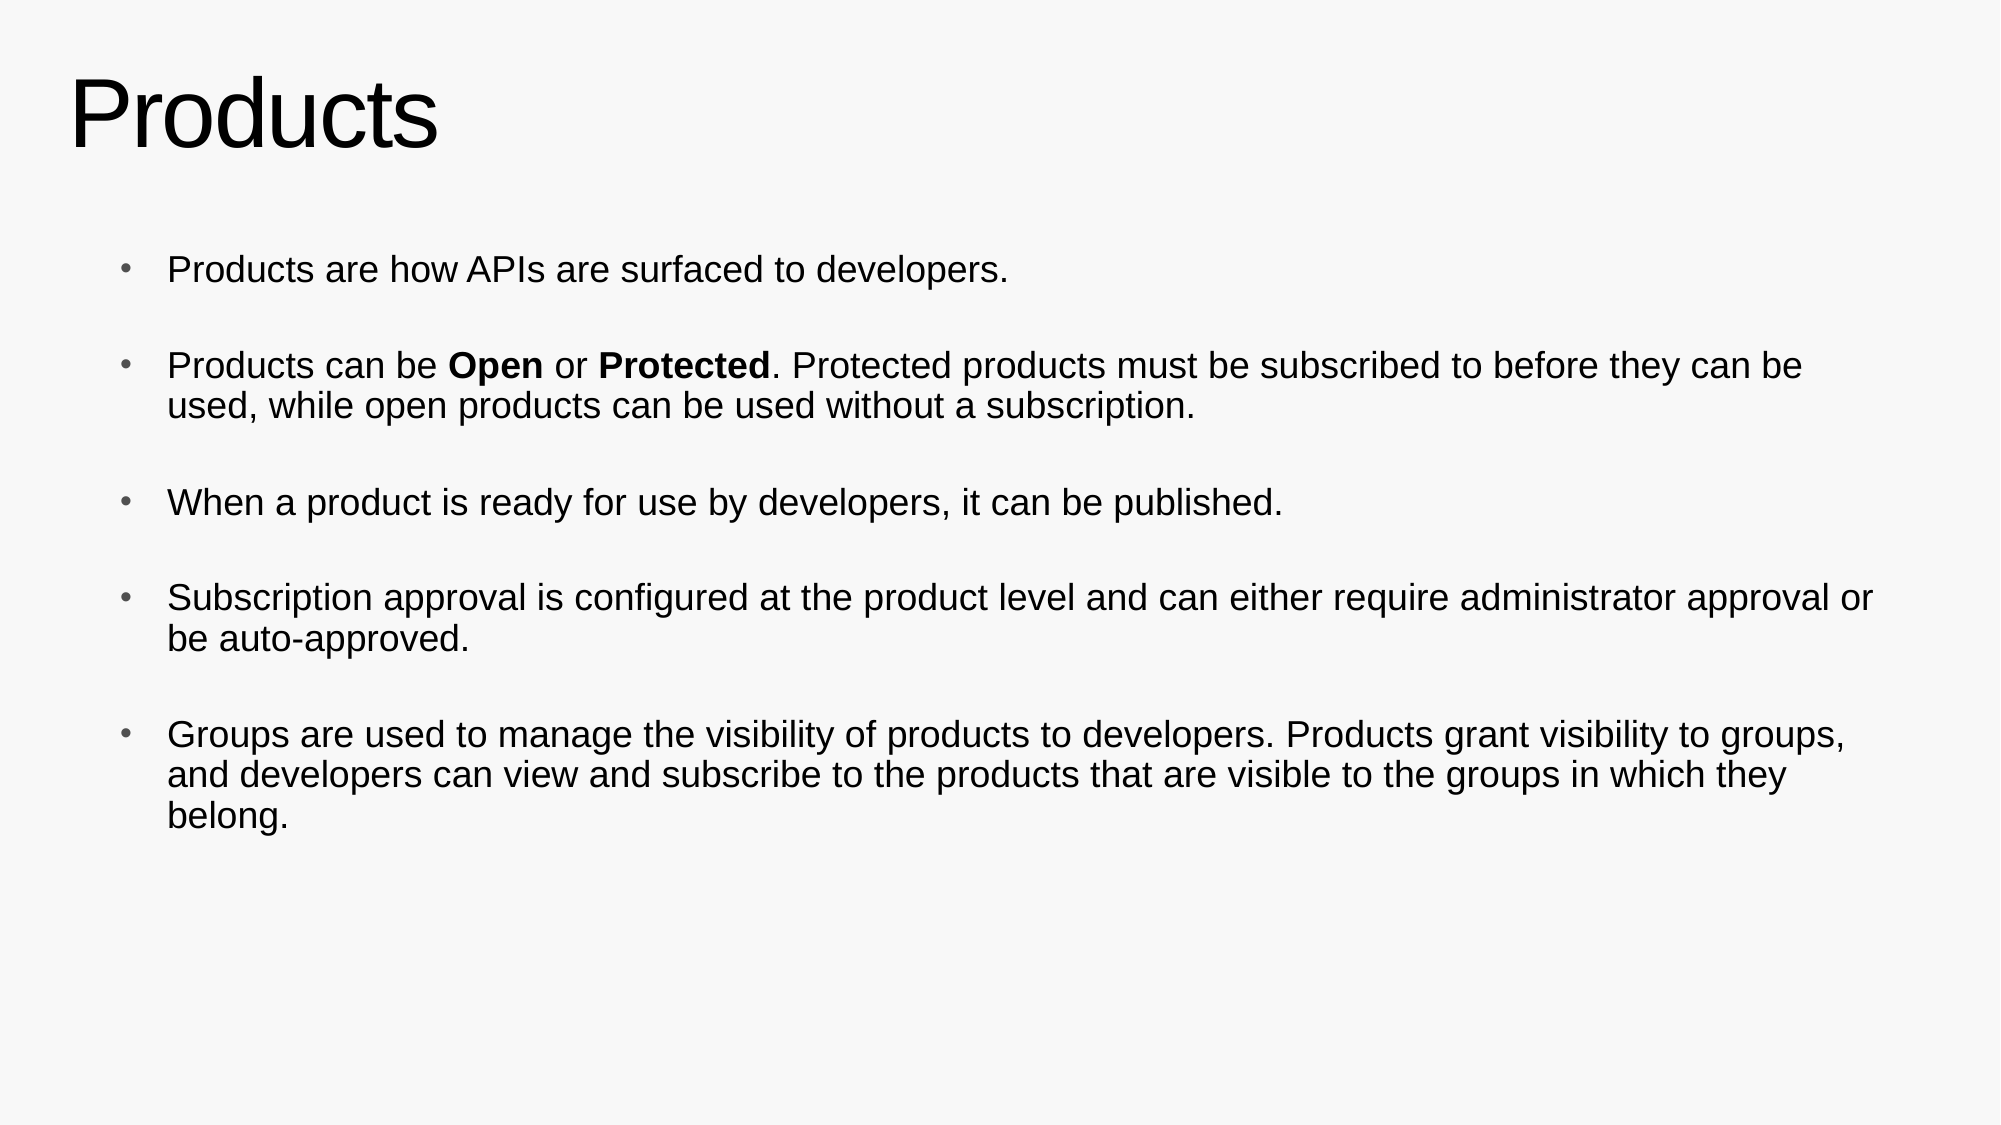

# Products
Products are how APIs are surfaced to developers.

Products can be Open or Protected. Protected products must be subscribed to before they can be used, while open products can be used without a subscription.

When a product is ready for use by developers, it can be published.

Subscription approval is configured at the product level and can either require administrator approval or be auto-approved.

Groups are used to manage the visibility of products to developers. Products grant visibility to groups, and developers can view and subscribe to the products that are visible to the groups in which they belong.